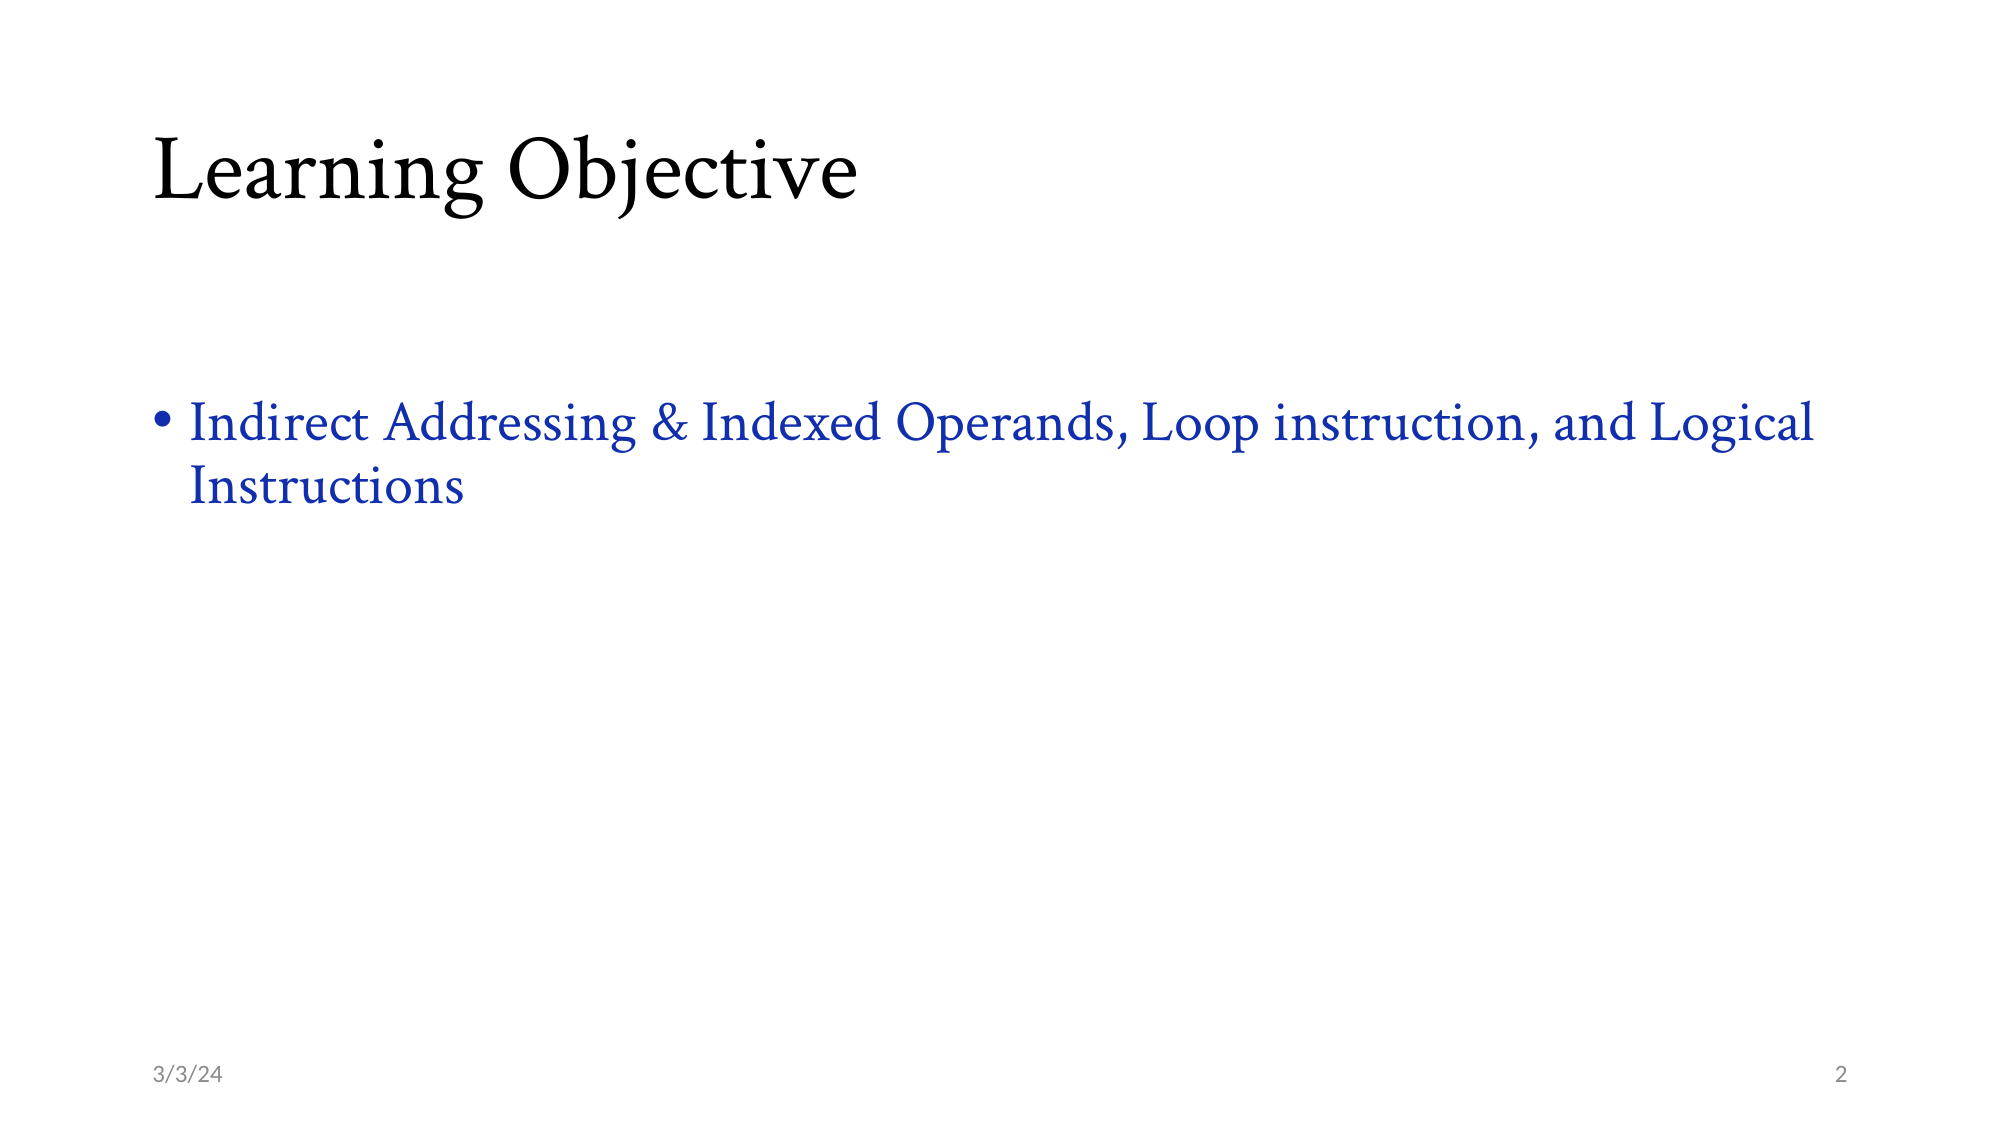

# Learning Objective

Indirect Addressing & Indexed Operands, Loop instruction, and Logical Instructions
3/3/24
2